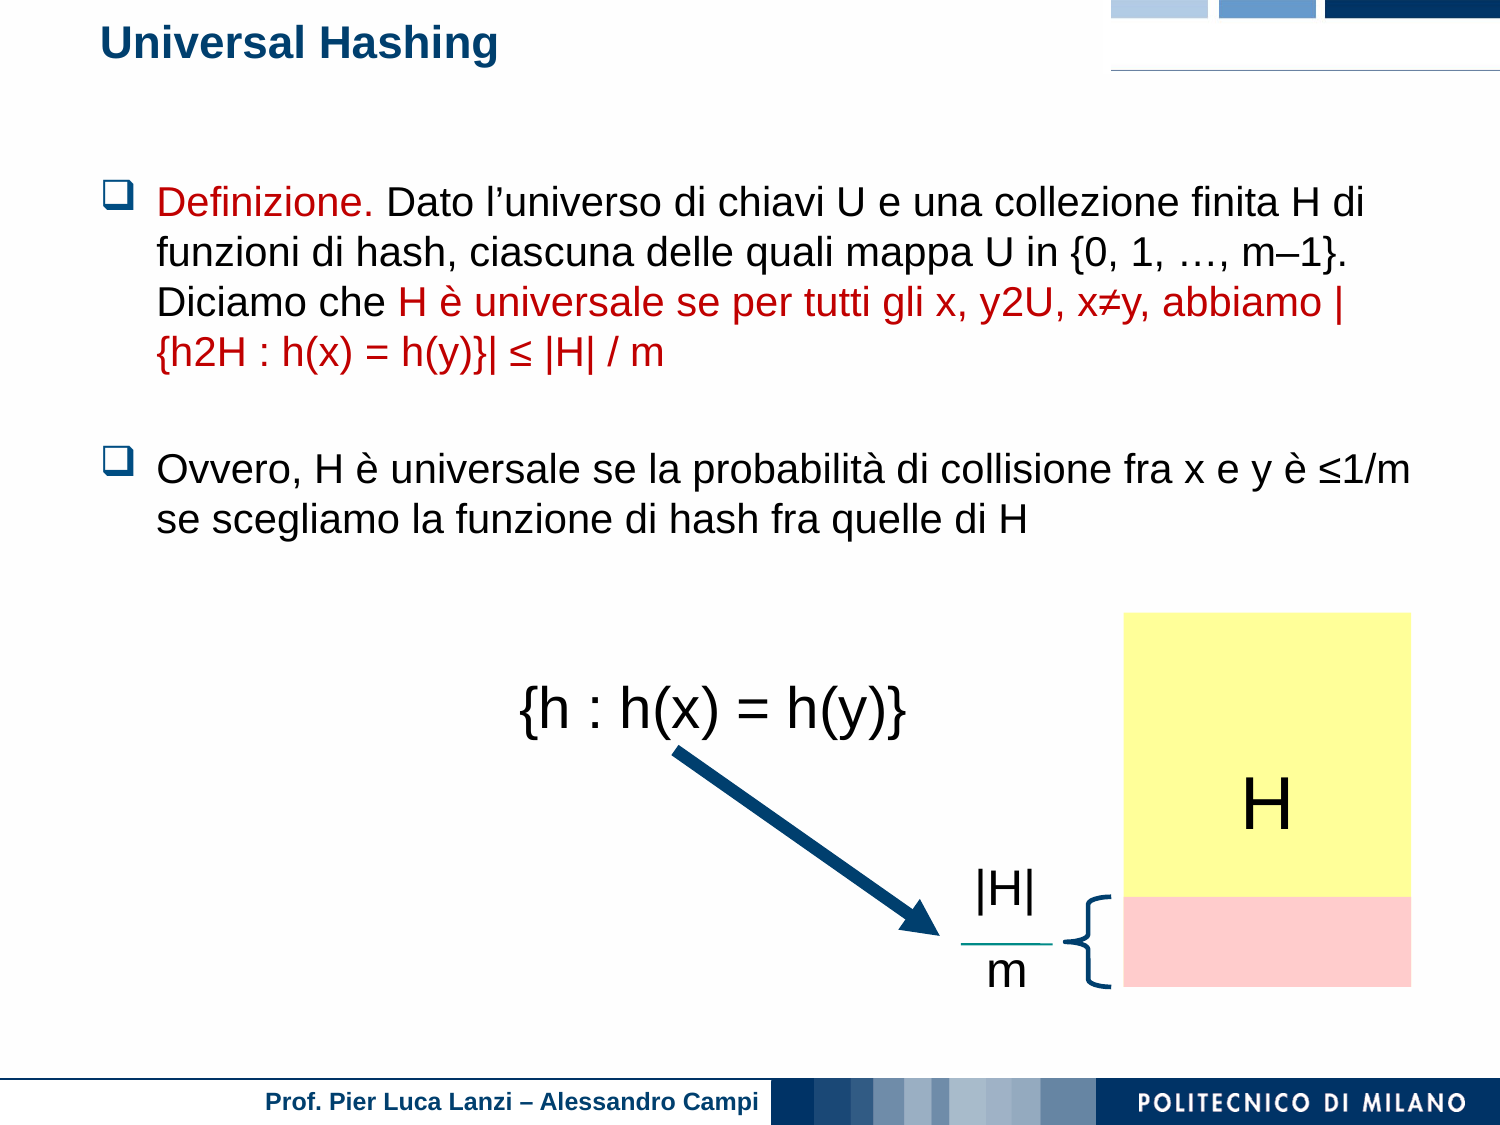

# Universal Hashing
Definizione. Dato l’universo di chiavi U e una collezione finita H di funzioni di hash, ciascuna delle quali mappa U in {0, 1, …, m–1}. Diciamo che H è universale se per tutti gli x, y2U, x≠y, abbiamo |{h2H : h(x) = h(y)}| ≤ |H| / m

Ovvero, H è universale se la probabilità di collisione fra x e y è ≤1/m se scegliamo la funzione di hash fra quelle di H

H
{h : h(x) = h(y)}
|H|
m